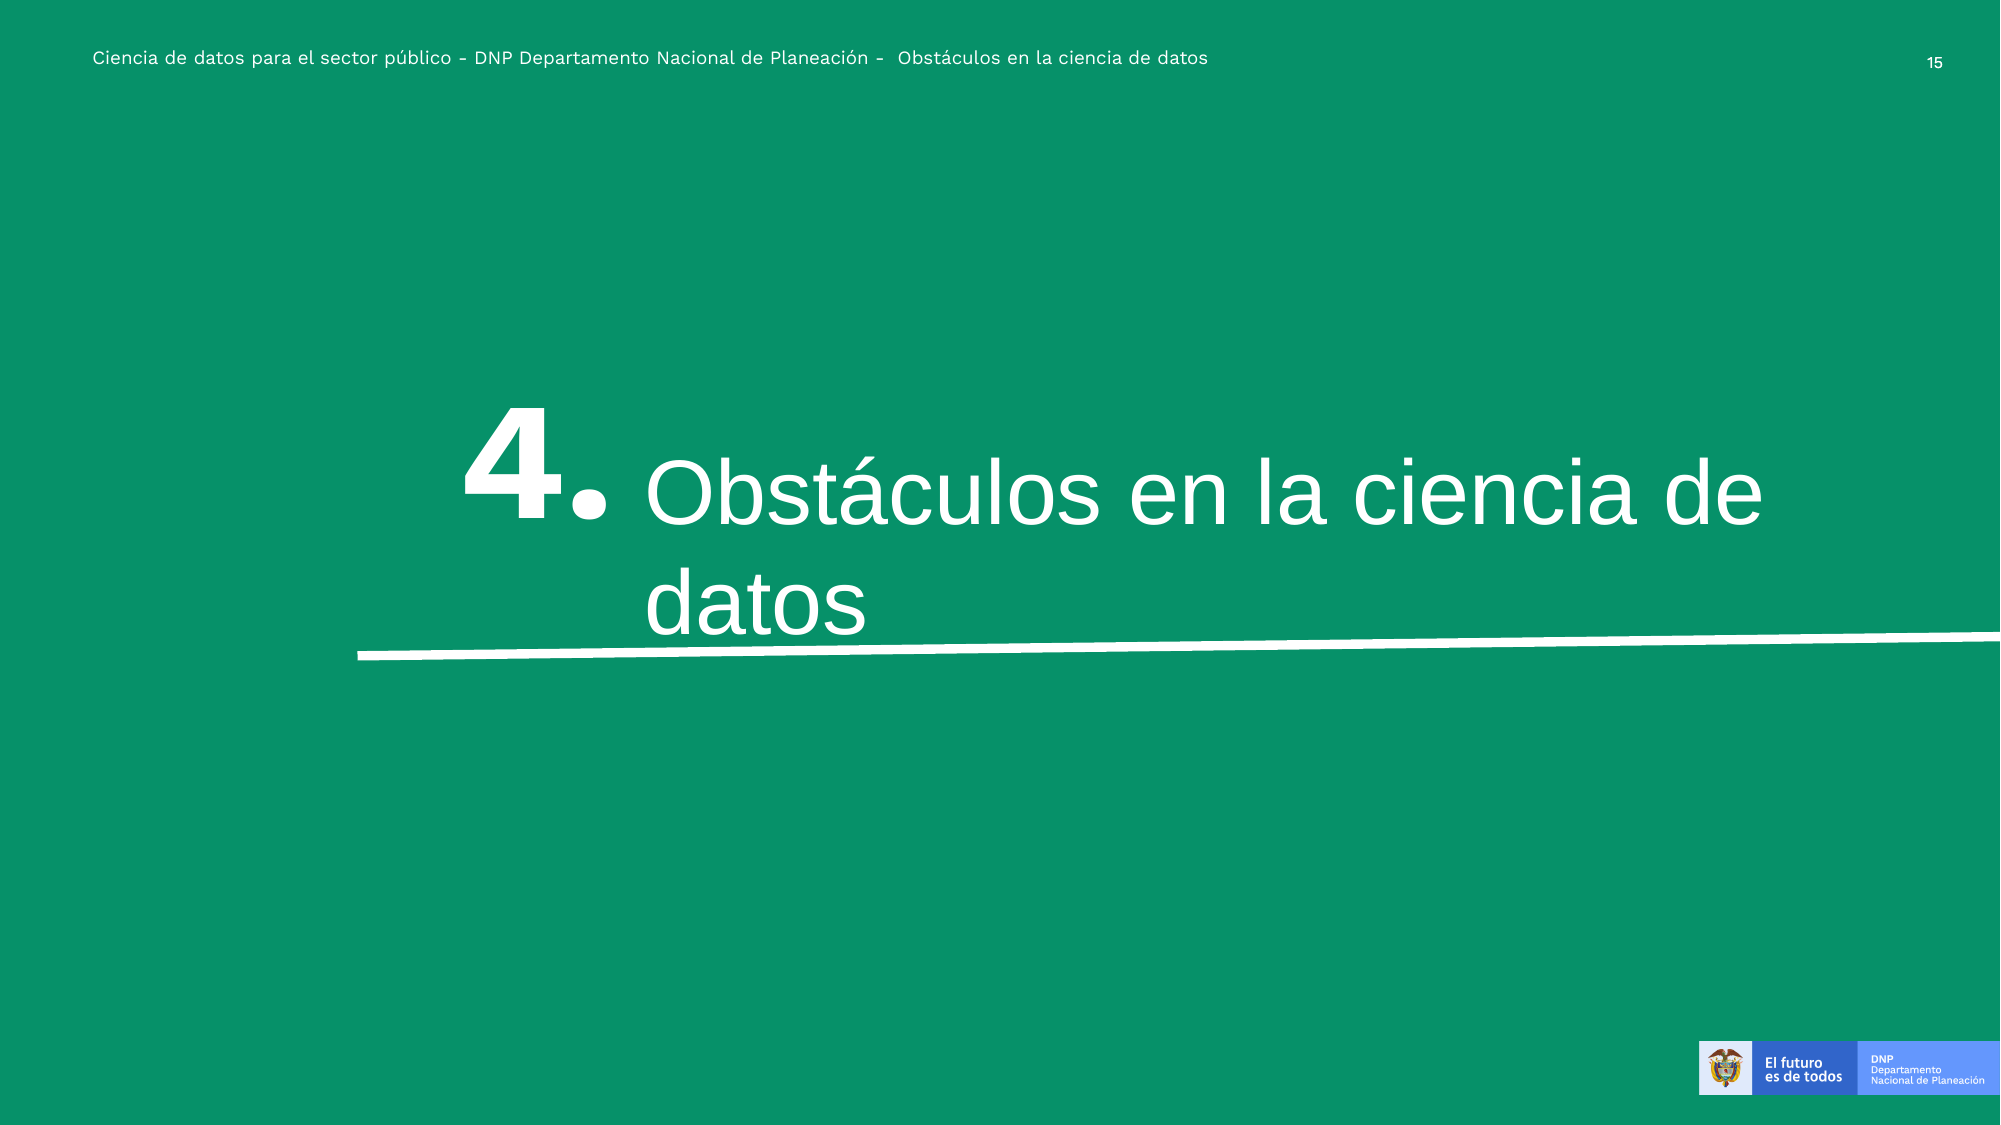

Ciencia de datos para el sector público - DNP Departamento Nacional de Planeación -  Obstáculos en la ciencia de datos

4.
Obstáculos en la ciencia de datos